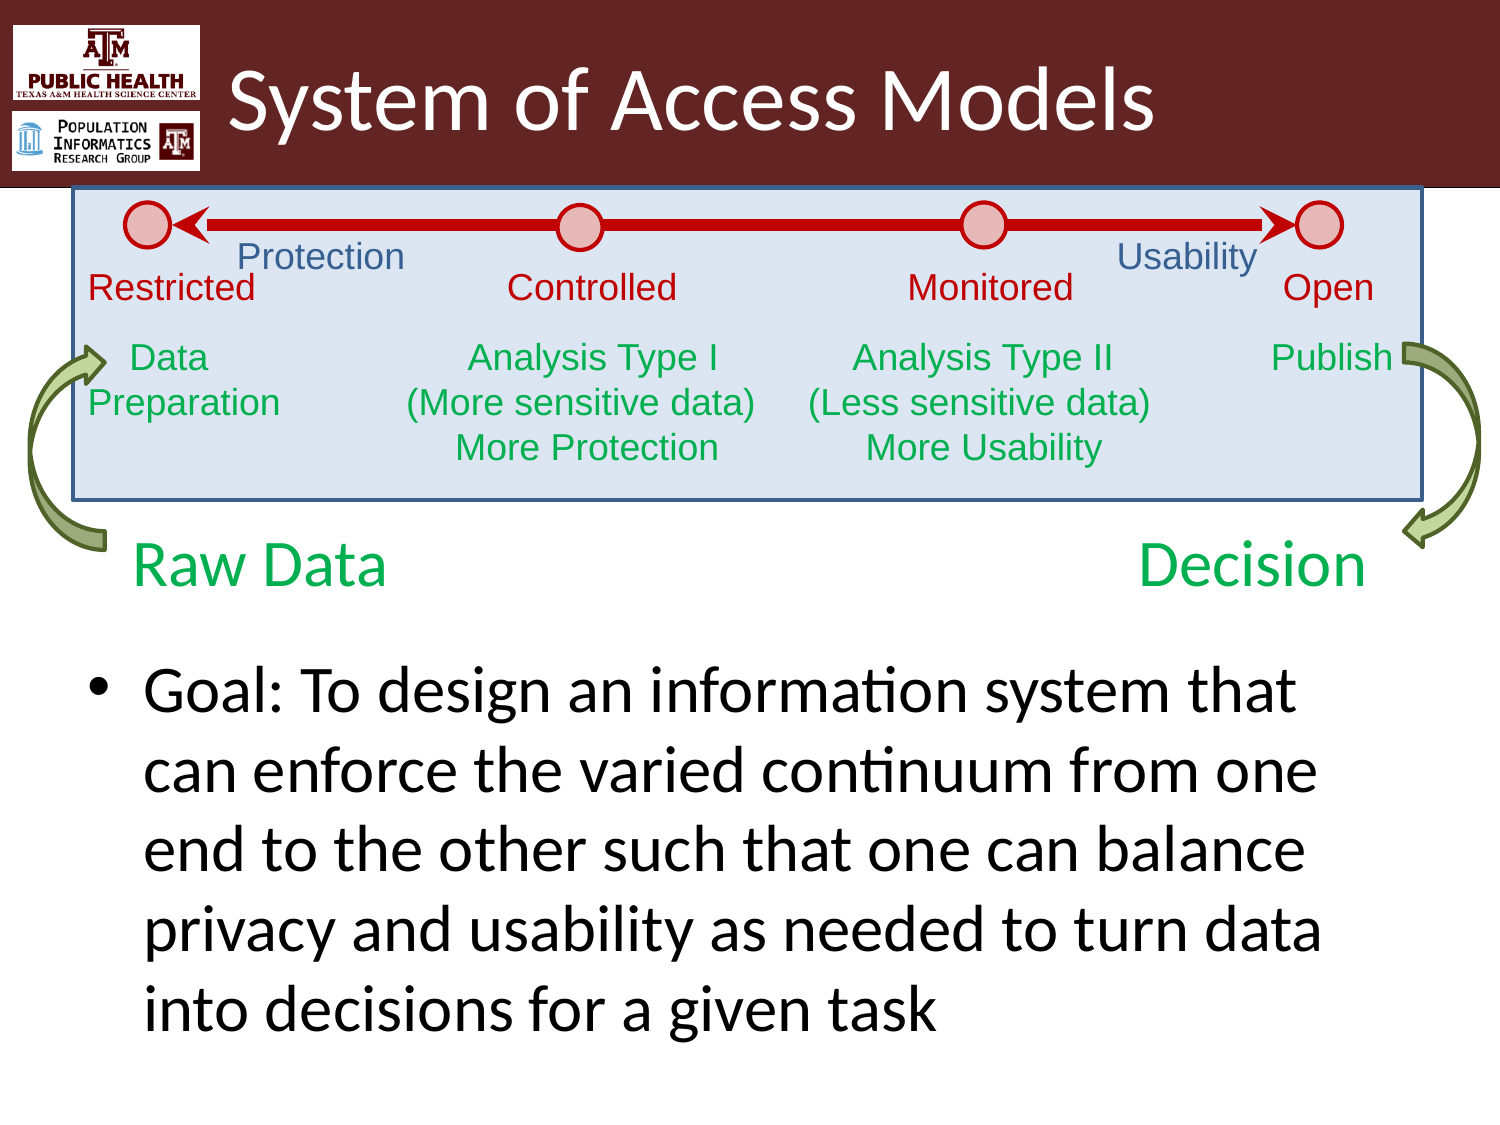

# System of Access Models

Protection                                                                    Usability
Restricted                        Controlled                      Monitored                    Open
    Data                         Analysis Type I             Analysis Type II               Publish
Preparation            (More sensitive data)     (Less sensitive data)
                                   More Protection              More Usability

   Raw Data                                                  Decision

Goal: To design an information system that can enforce the varied continuum from one end to the other such that one can balance privacy and usability as needed to turn data into decisions for a given task